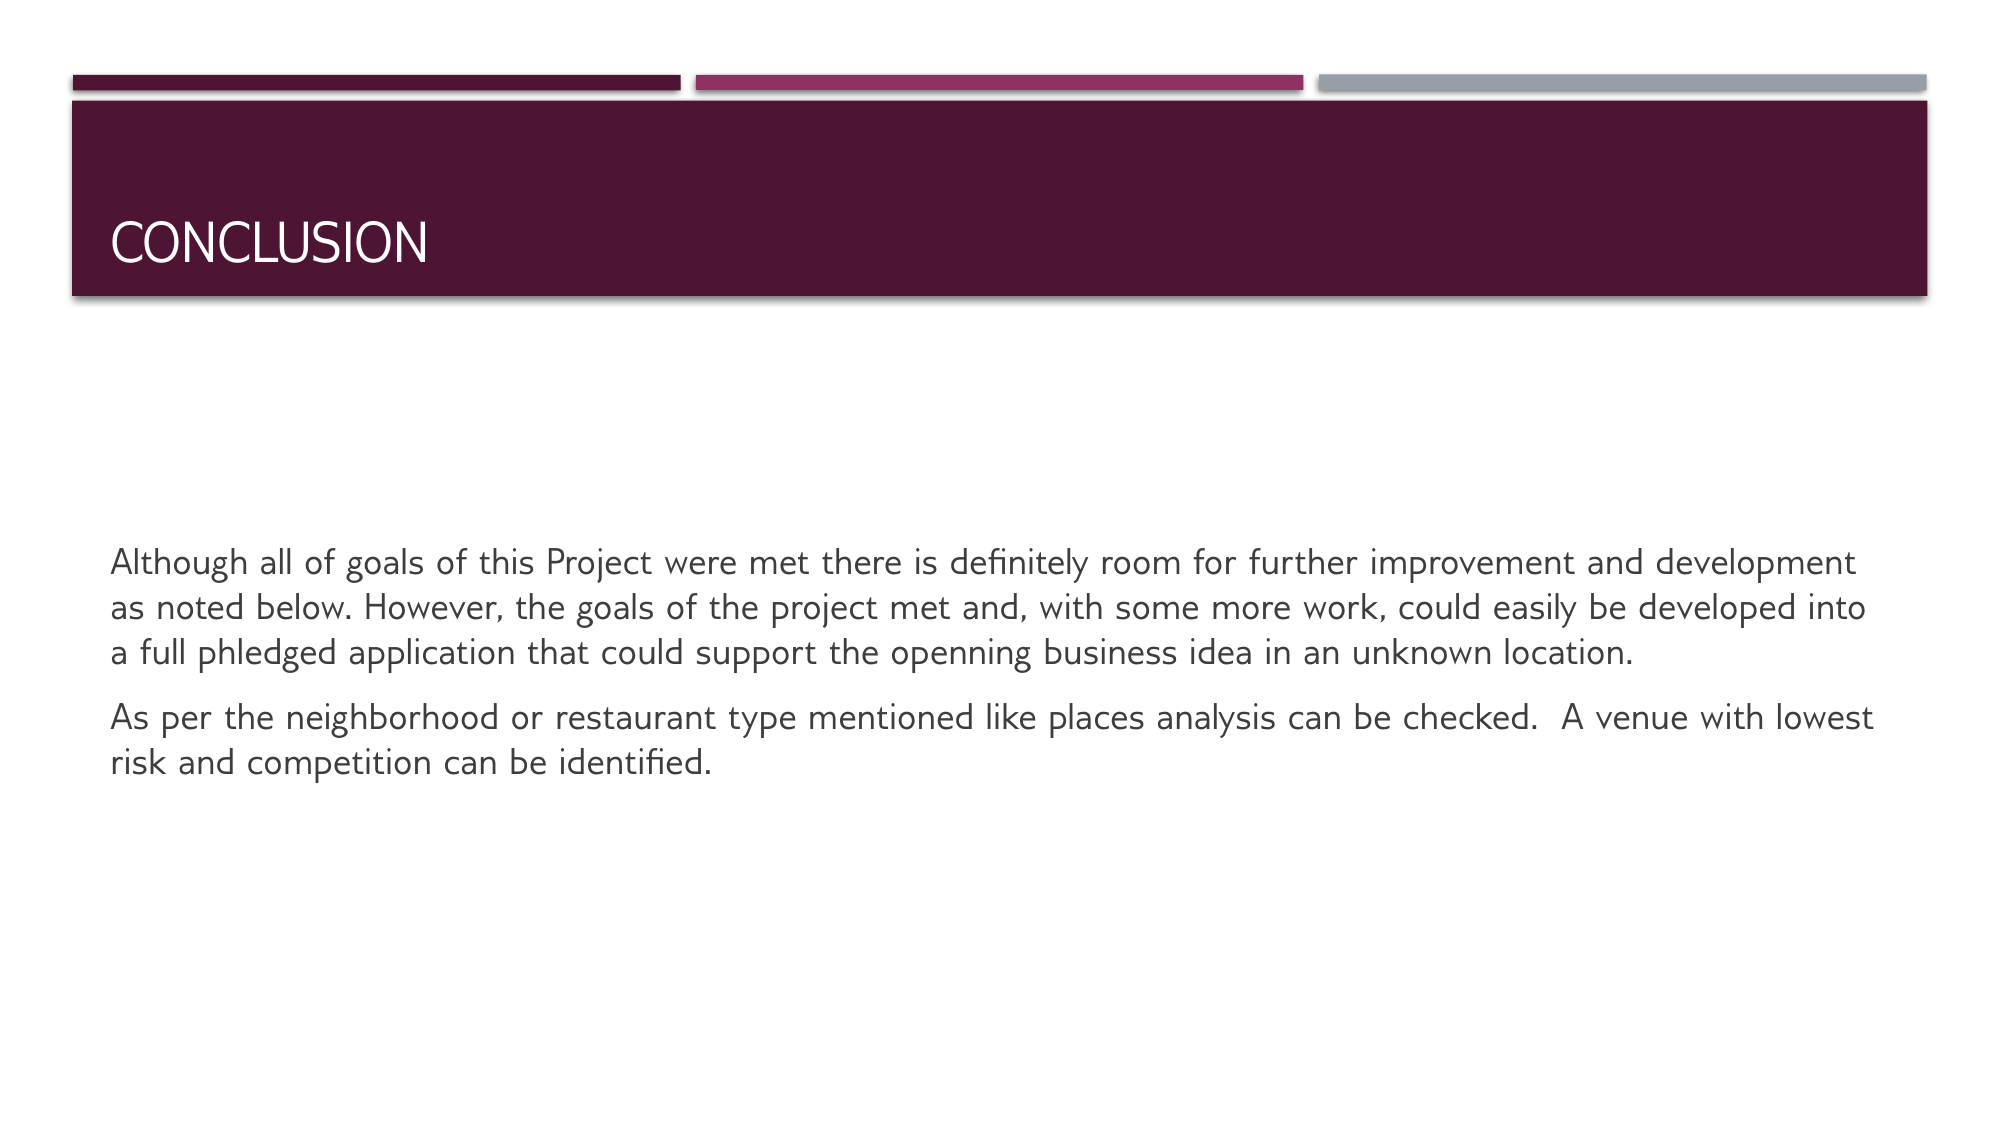

# CoNCLUSION
Although all of goals of this Project were met there is definitely room for further improvement and development as noted below. However, the goals of the project met and, with some more work, could easily be developed into a full phledged application that could support the openning business idea in an unknown location.
As per the neighborhood or restaurant type mentioned like places analysis can be checked.  A venue with lowest risk and competition can be identified.